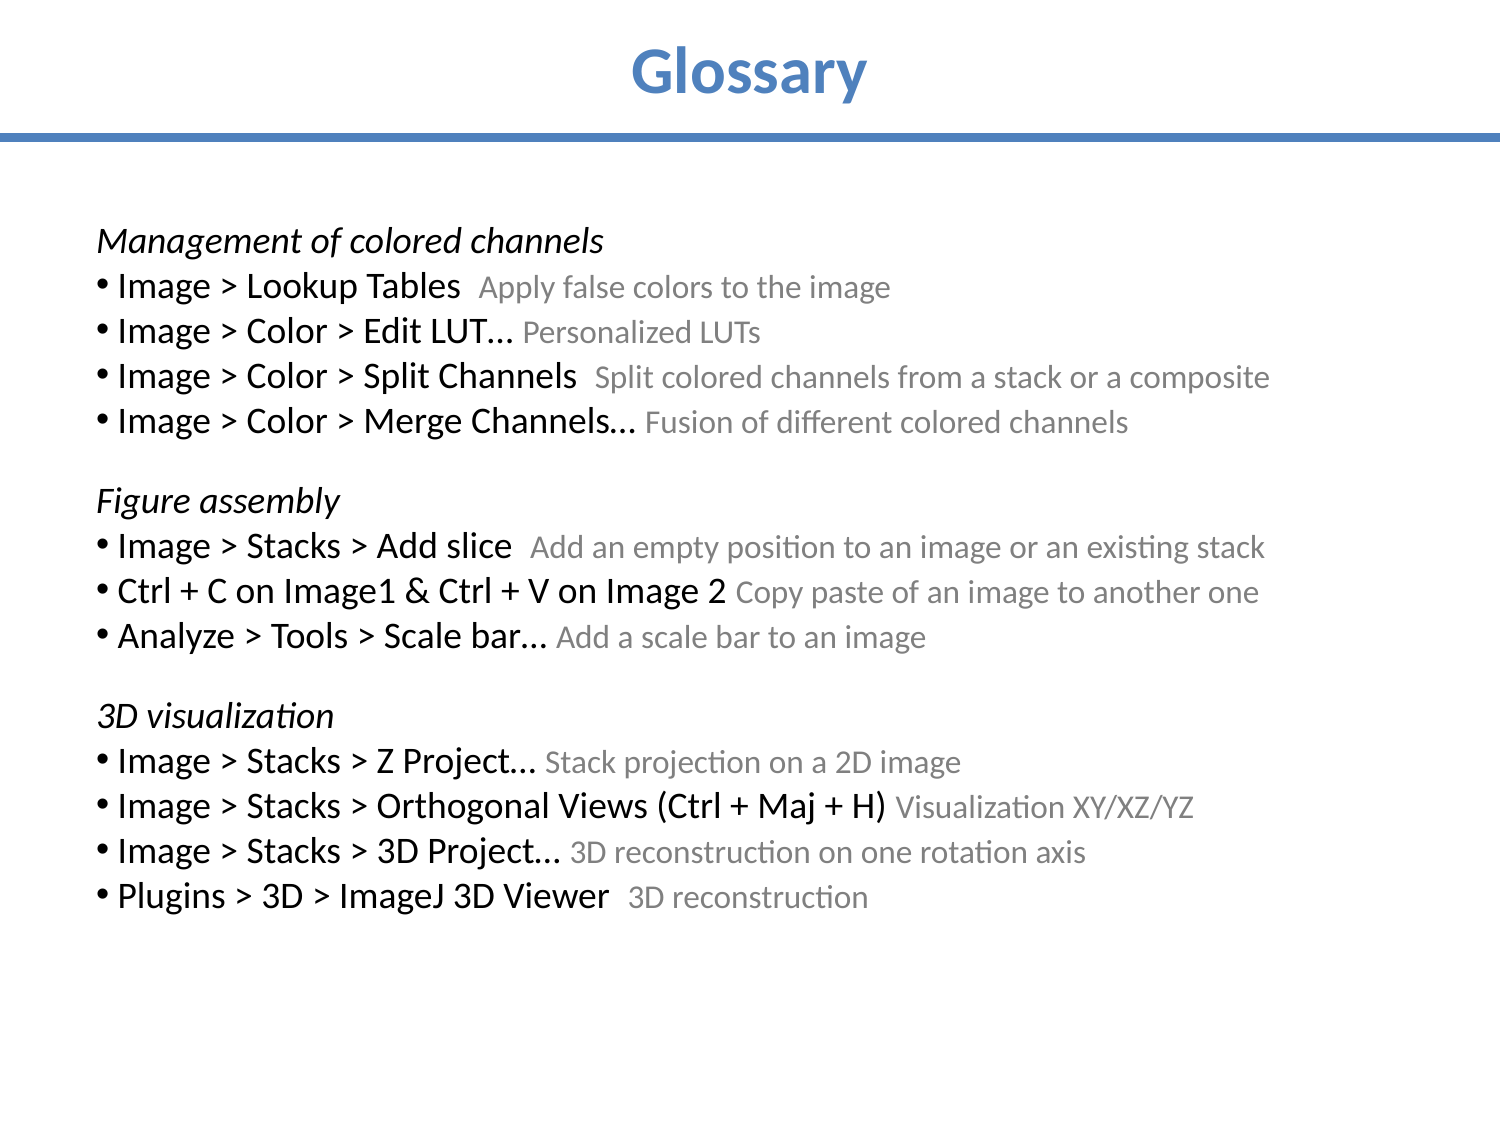

Glossary
Management of colored channels
 Image > Lookup Tables  Apply false colors to the image
 Image > Color > Edit LUT… Personalized LUTs
 Image > Color > Split Channels  Split colored channels from a stack or a composite
 Image > Color > Merge Channels… Fusion of different colored channels

Figure assembly
 Image > Stacks > Add slice  Add an empty position to an image or an existing stack
 Ctrl + C on Image1 & Ctrl + V on Image 2 Copy paste of an image to another one
 Analyze > Tools > Scale bar… Add a scale bar to an image

3D visualization
 Image > Stacks > Z Project… Stack projection on a 2D image
 Image > Stacks > Orthogonal Views (Ctrl + Maj + H) Visualization XY/XZ/YZ
 Image > Stacks > 3D Project… 3D reconstruction on one rotation axis
 Plugins > 3D > ImageJ 3D Viewer  3D reconstruction